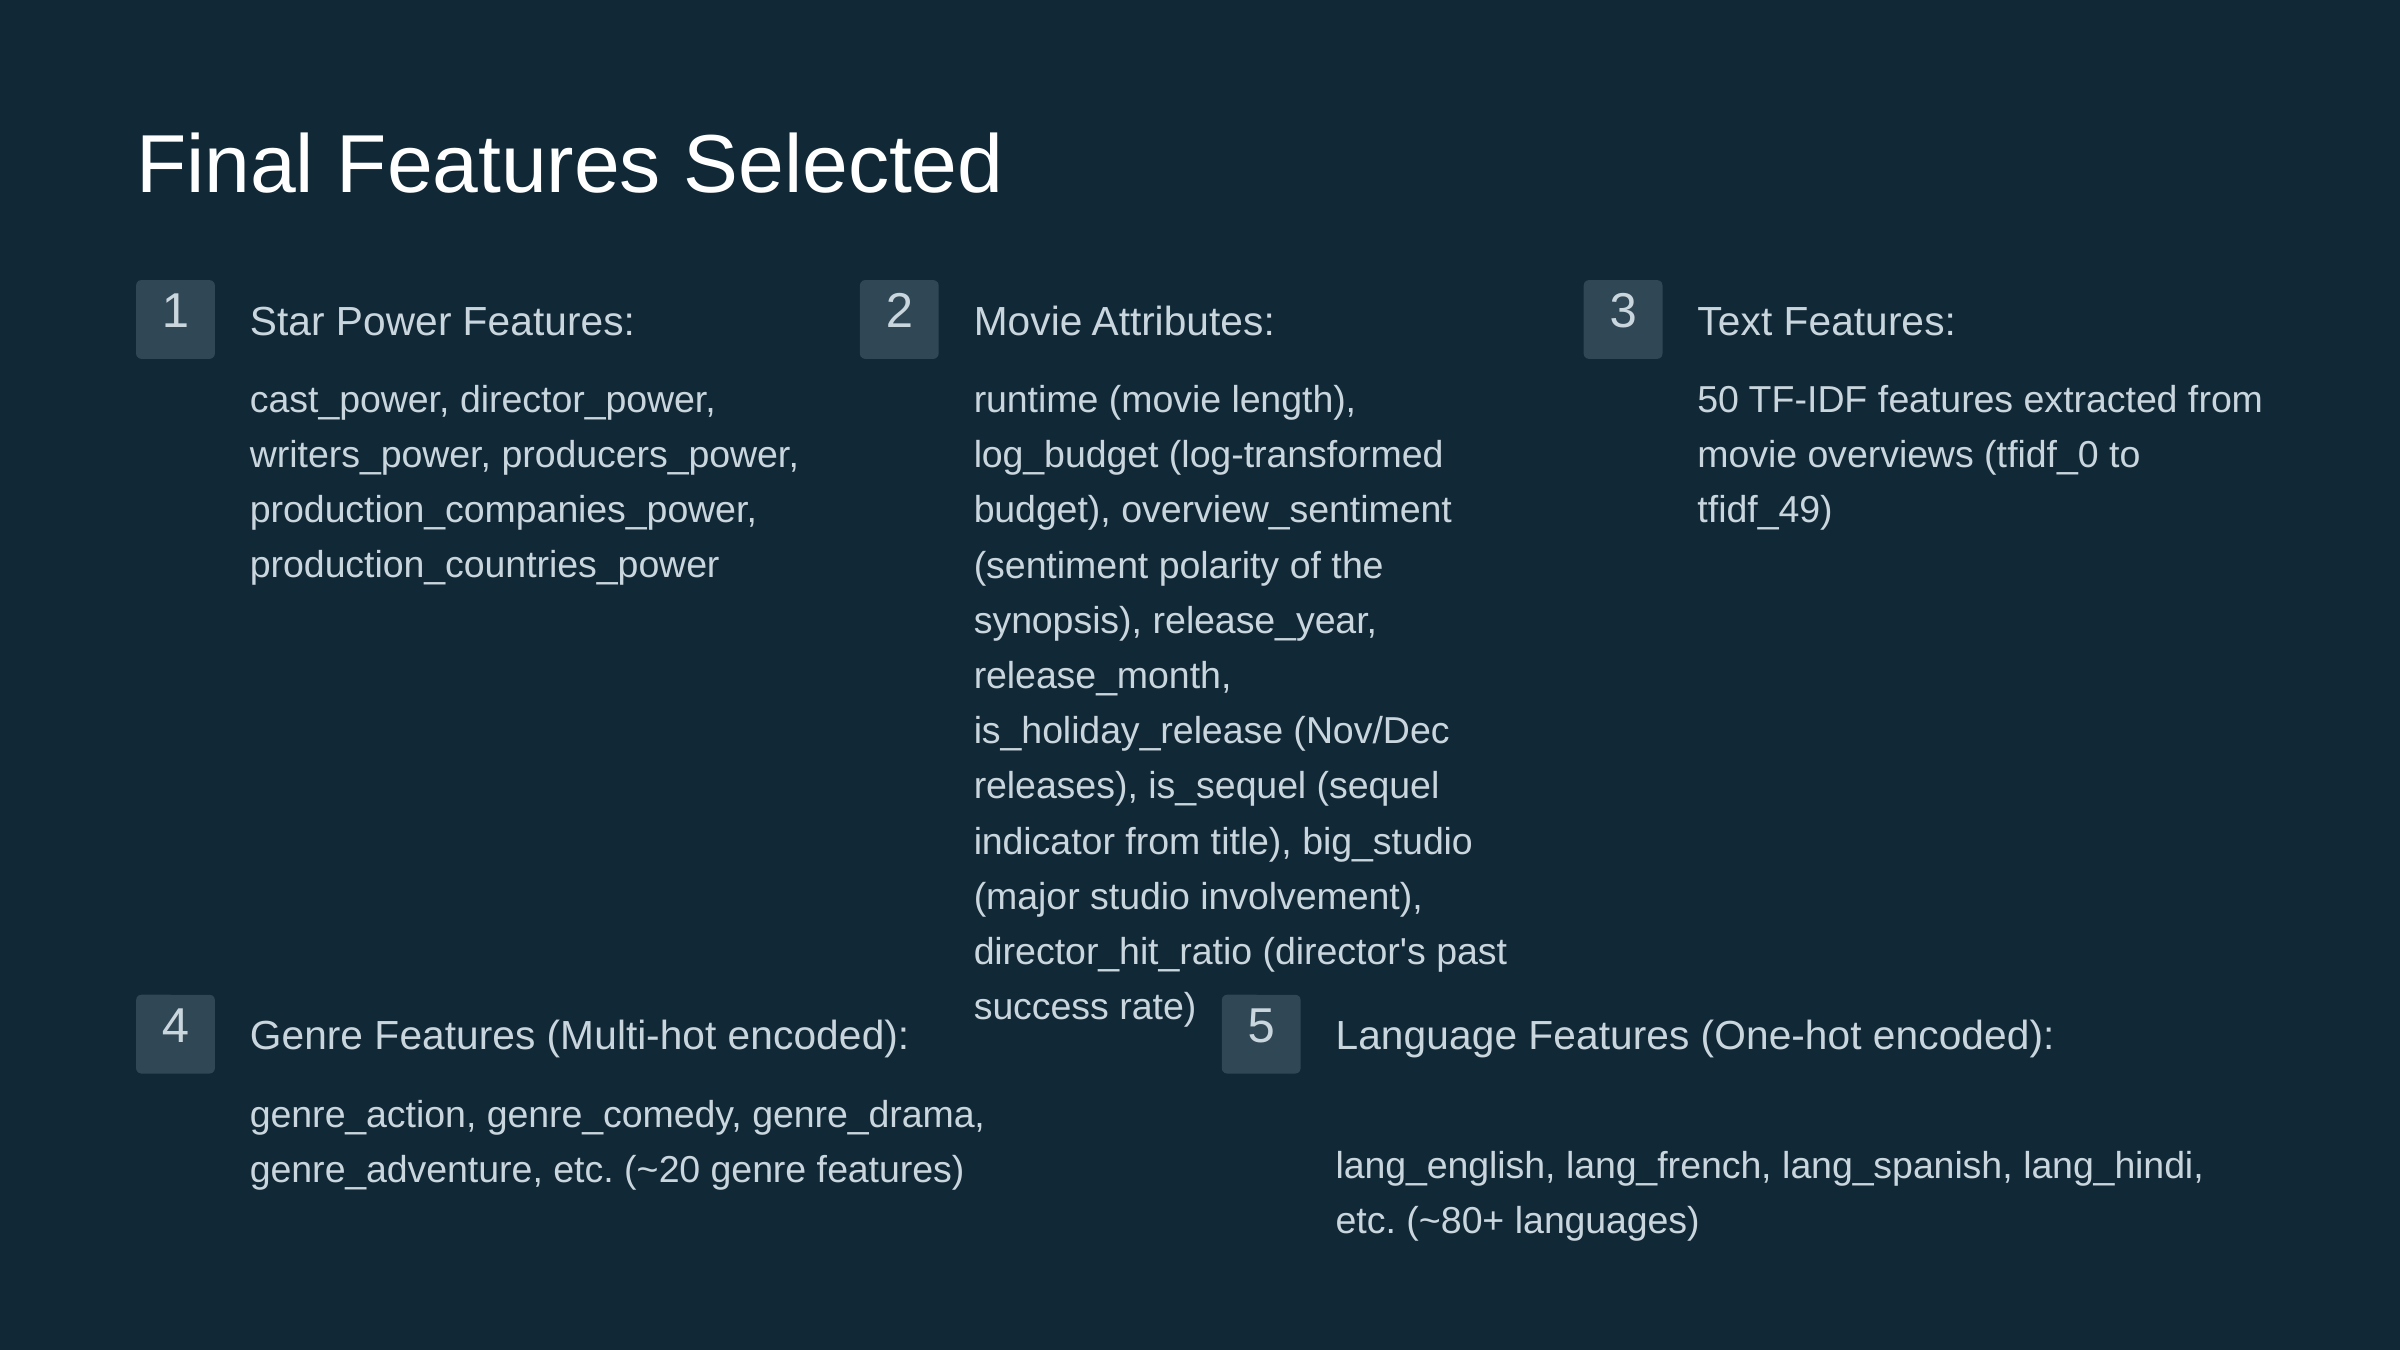

Final Features Selected

1
2
3
Star Power Features:
Movie Attributes:
Text Features:
cast_power, director_power, writers_power, producers_power, production_companies_power, production_countries_power
runtime (movie length), log_budget (log-transformed budget), overview_sentiment (sentiment polarity of the synopsis), release_year, release_month, is_holiday_release (Nov/Dec releases), is_sequel (sequel indicator from title), big_studio (major studio involvement), director_hit_ratio (director's past success rate)
50 TF-IDF features extracted from movie overviews (tfidf_0 to tfidf_49)

4
5
Genre Features (Multi-hot encoded):
Language Features (One-hot encoded):
genre_action, genre_comedy, genre_drama, genre_adventure, etc. (~20 genre features)
lang_english, lang_french, lang_spanish, lang_hindi, etc. (~80+ languages)